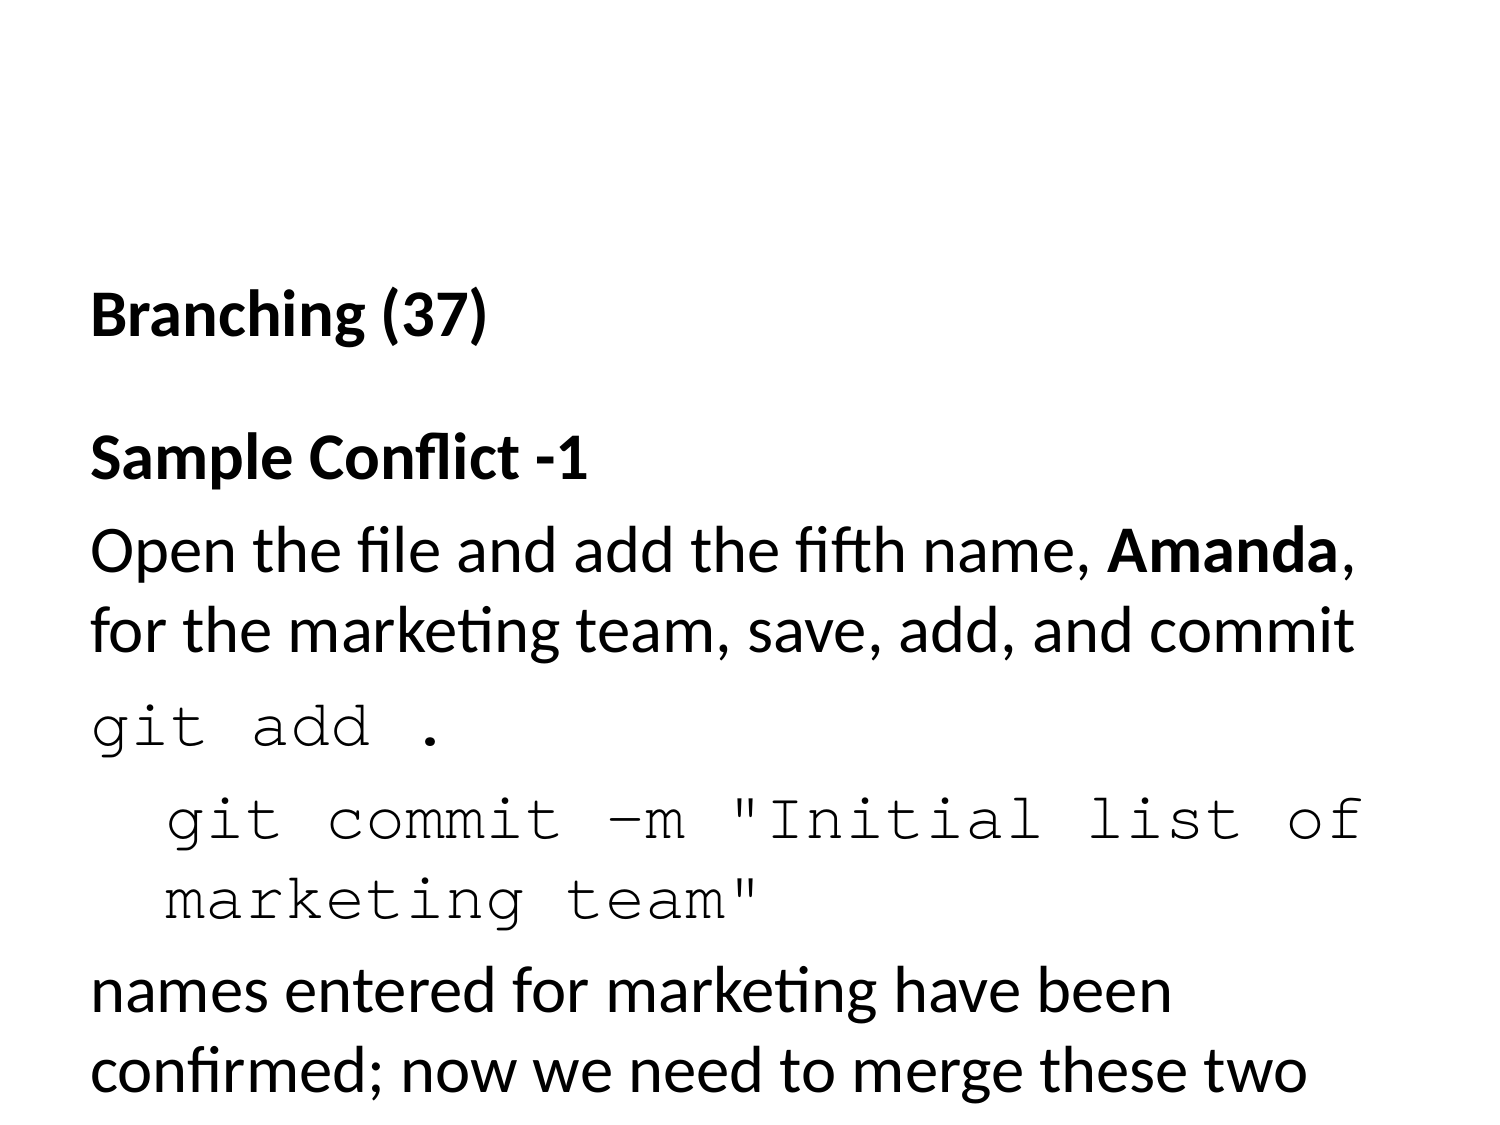

Branching (37)
Sample Conflict -1
Open the file and add the fifth name, Amanda, for the marketing team, save, add, and commit
git add .
git commit –m "Initial list of marketing team"
names entered for marketing have been confirmed; now we need to merge these two lists, which can be done by the following command
git merge master